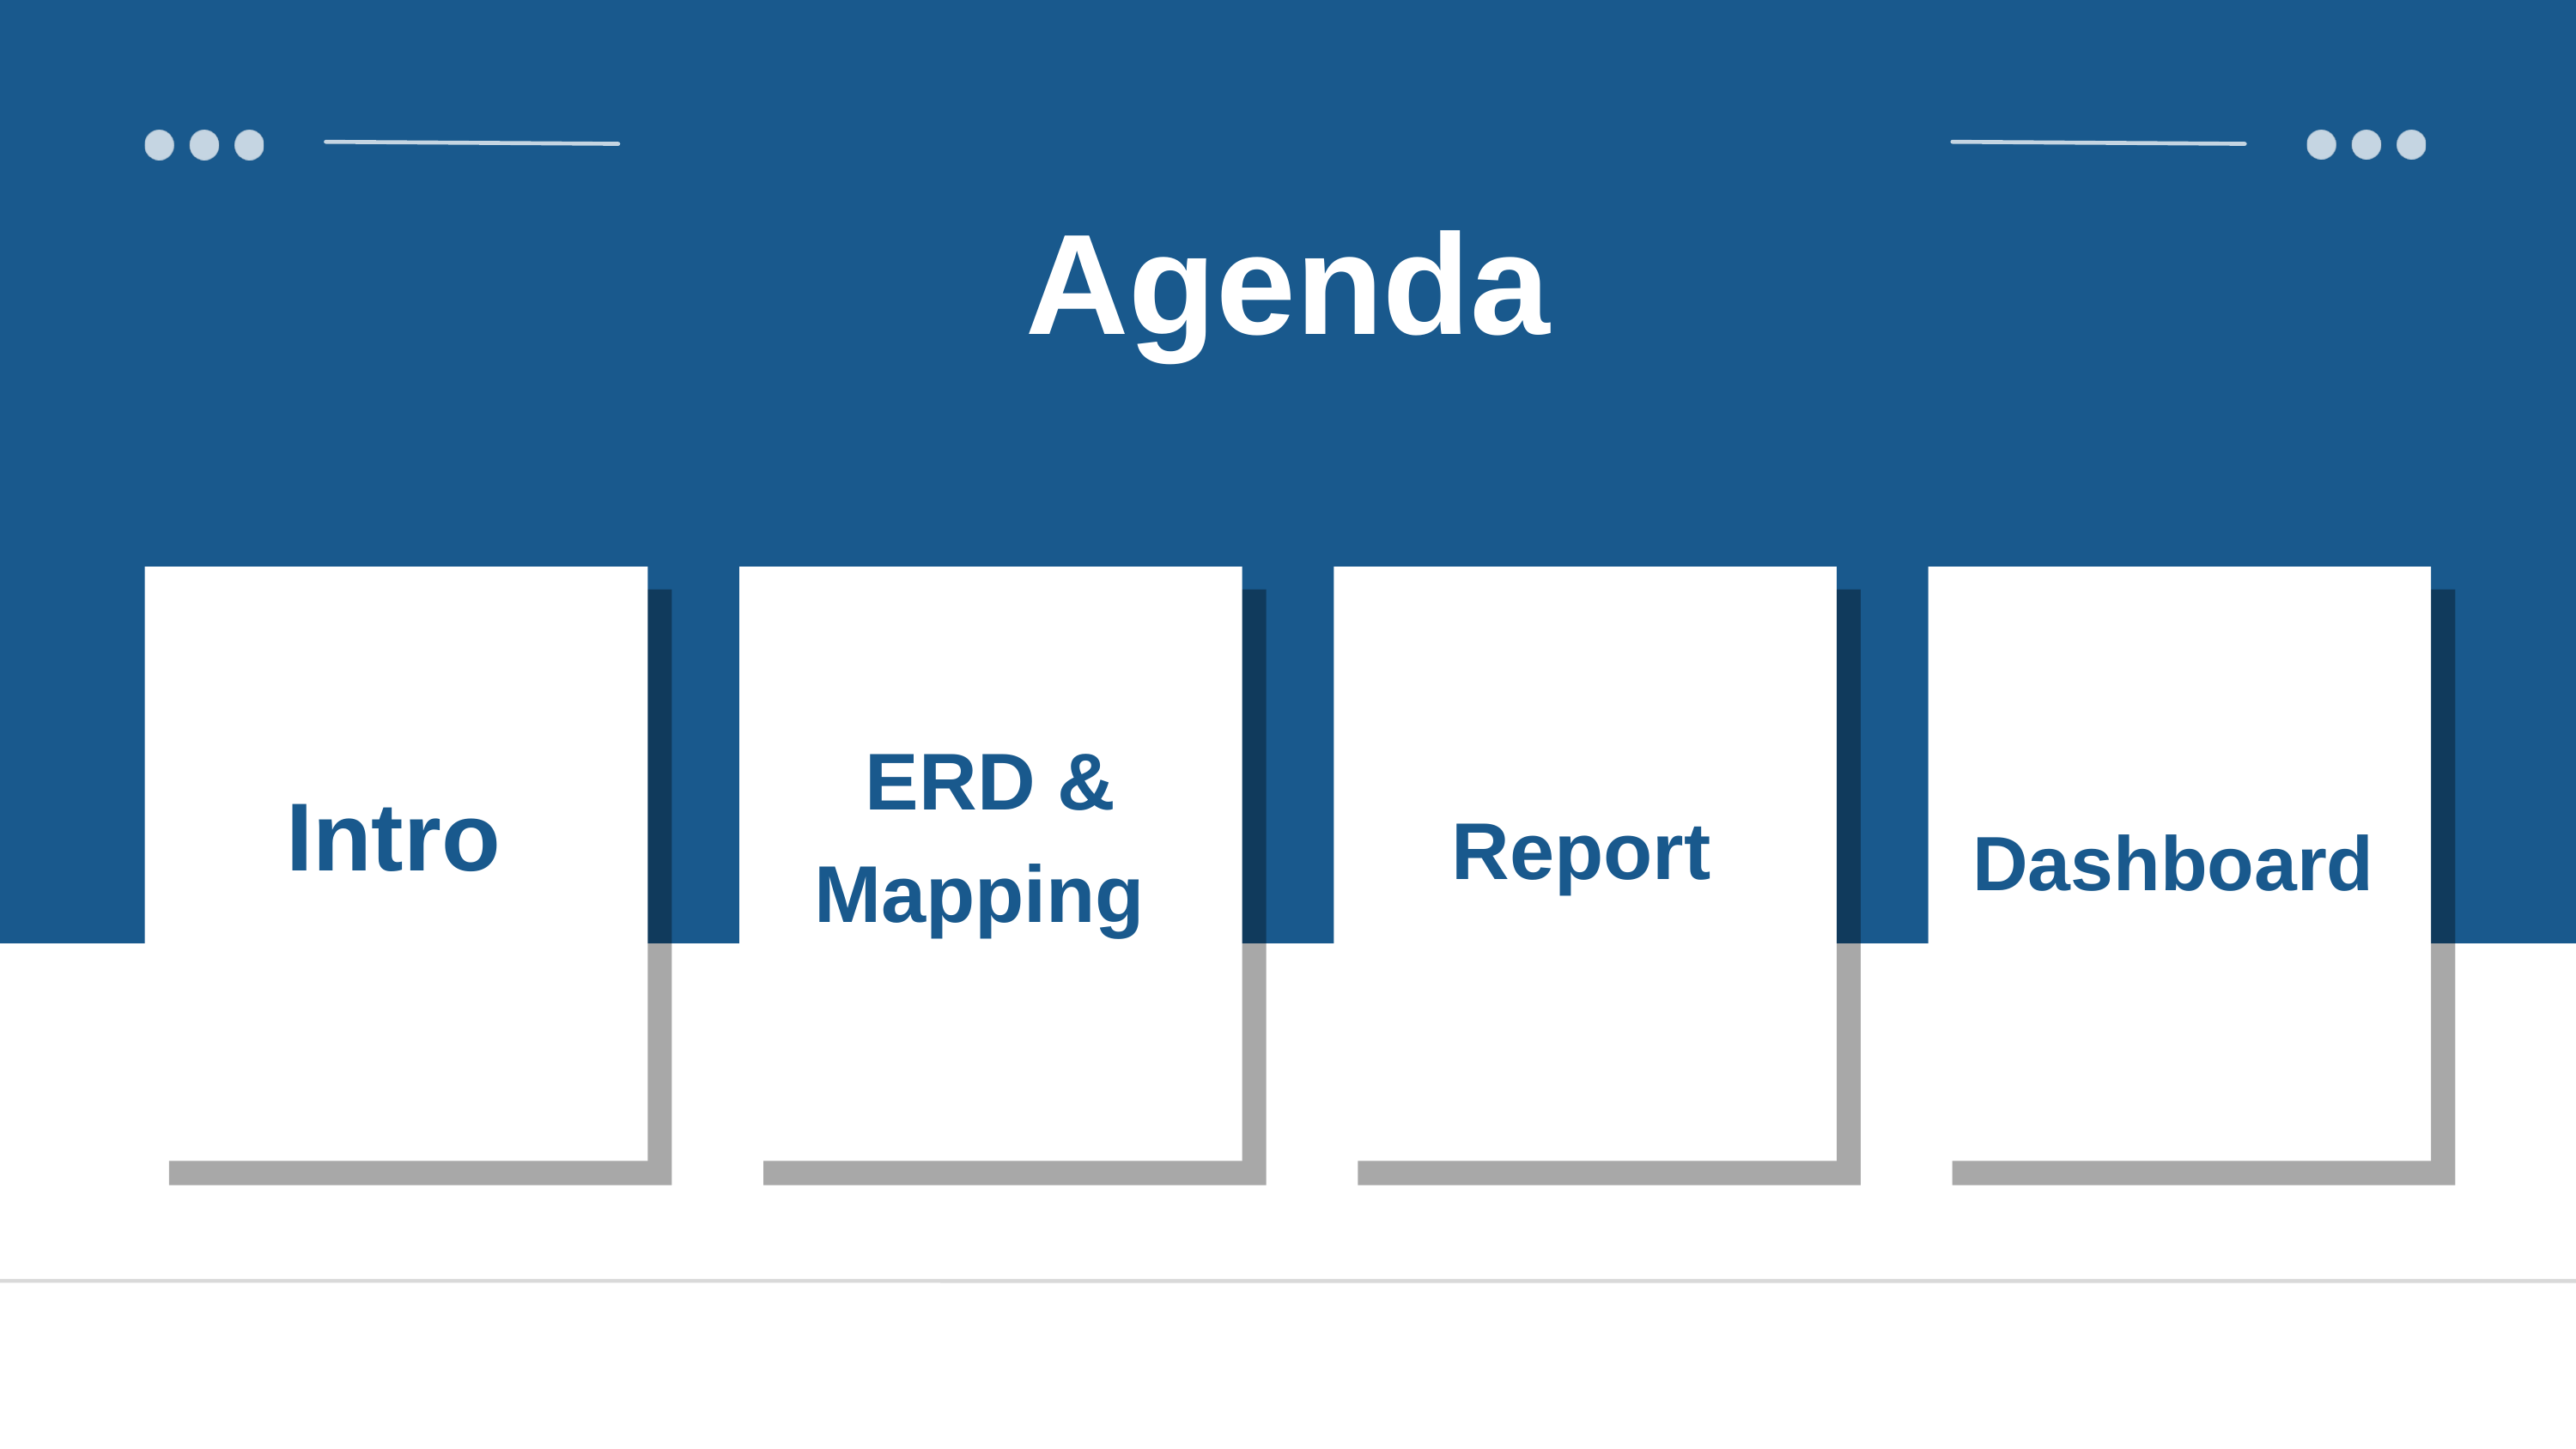

Agenda

ERD & Mapping
Intro
Report
Dashboard